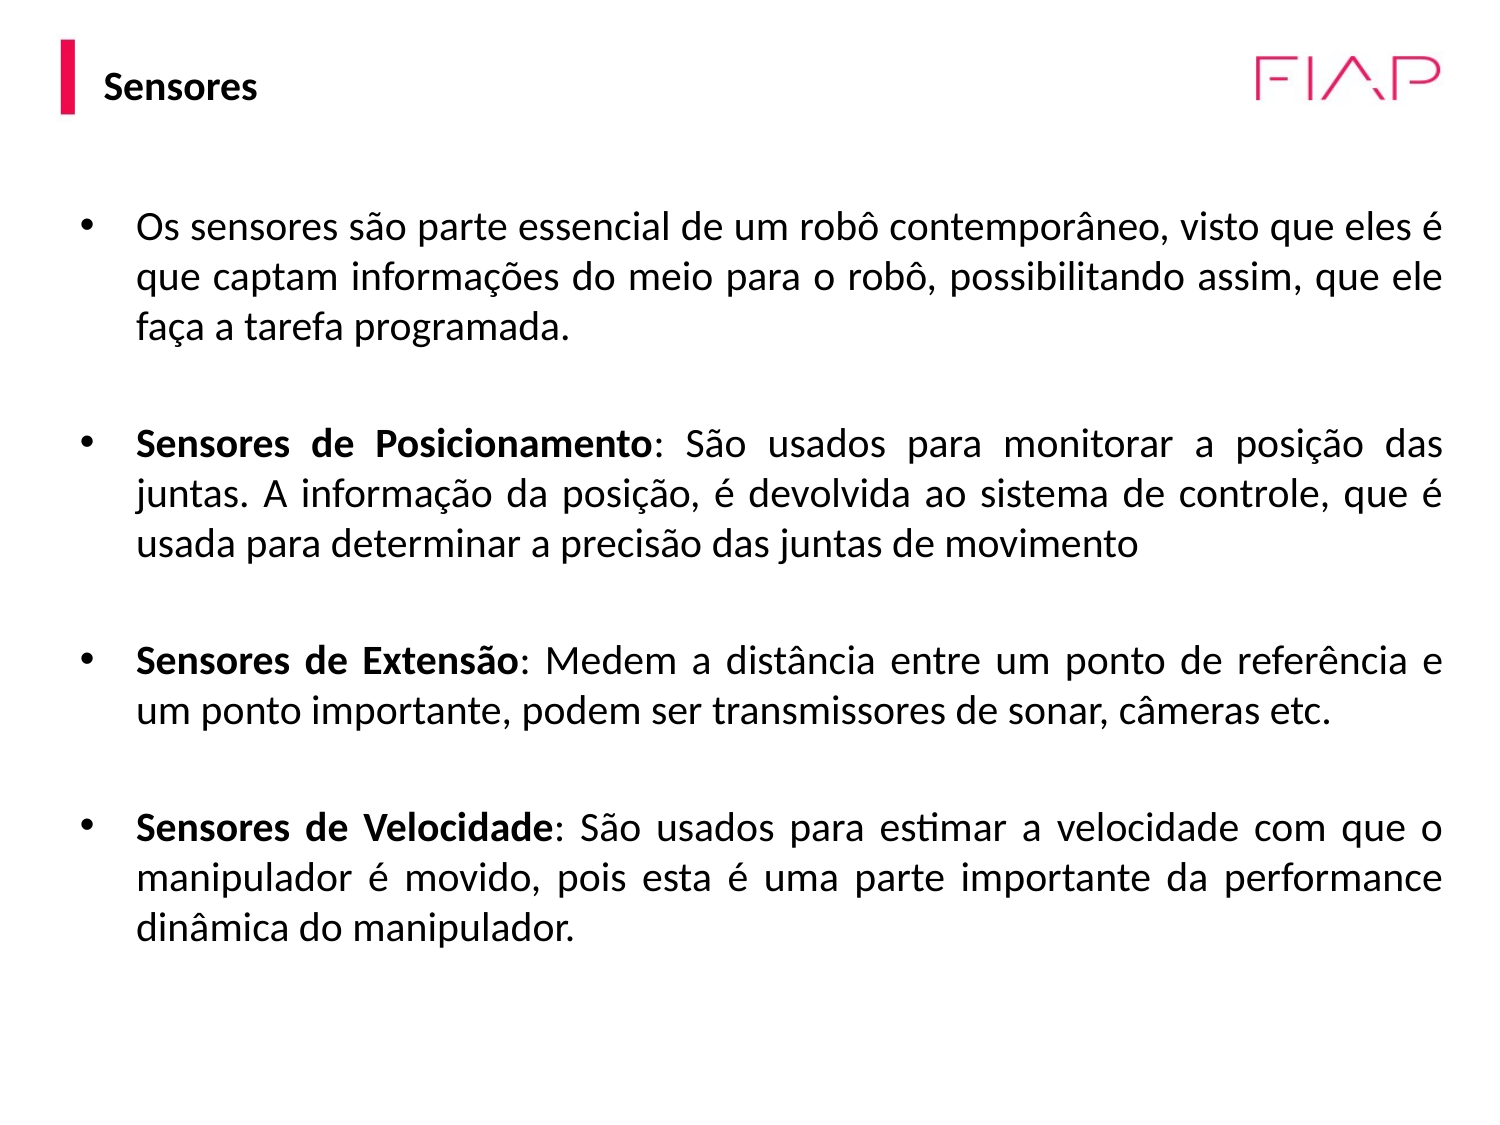

# Sensores
Os sensores são parte essencial de um robô contemporâneo, visto que eles é que captam informações do meio para o robô, possibilitando assim, que ele faça a tarefa programada.

Sensores de Posicionamento: São usados para monitorar a posição das juntas. A informação da posição, é devolvida ao sistema de controle, que é usada para determinar a precisão das juntas de movimento

Sensores de Extensão: Medem a distância entre um ponto de referência e um ponto importante, podem ser transmissores de sonar, câmeras etc.

Sensores de Velocidade: São usados para estimar a velocidade com que o manipulador é movido, pois esta é uma parte importante da performance dinâmica do manipulador.